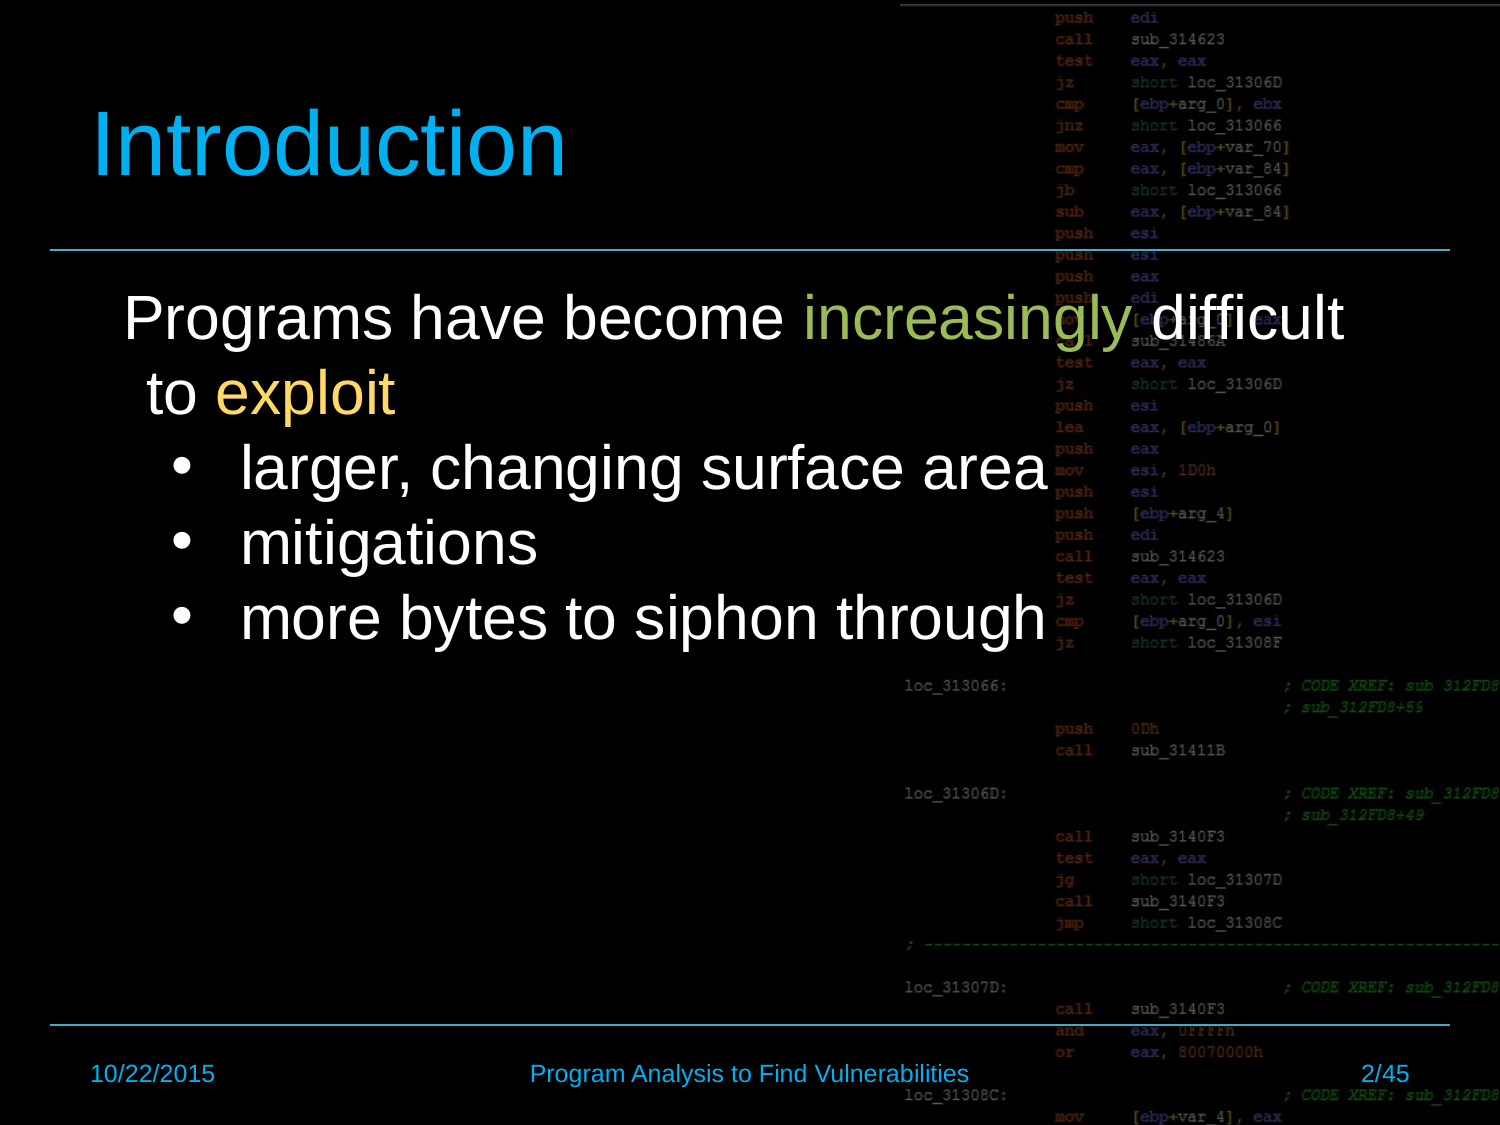

# Introduction
Programs have become increasingly difficult to exploit
larger, changing surface area
mitigations
more bytes to siphon through
10/22/2015
Program Analysis to Find Vulnerabilities
2/45